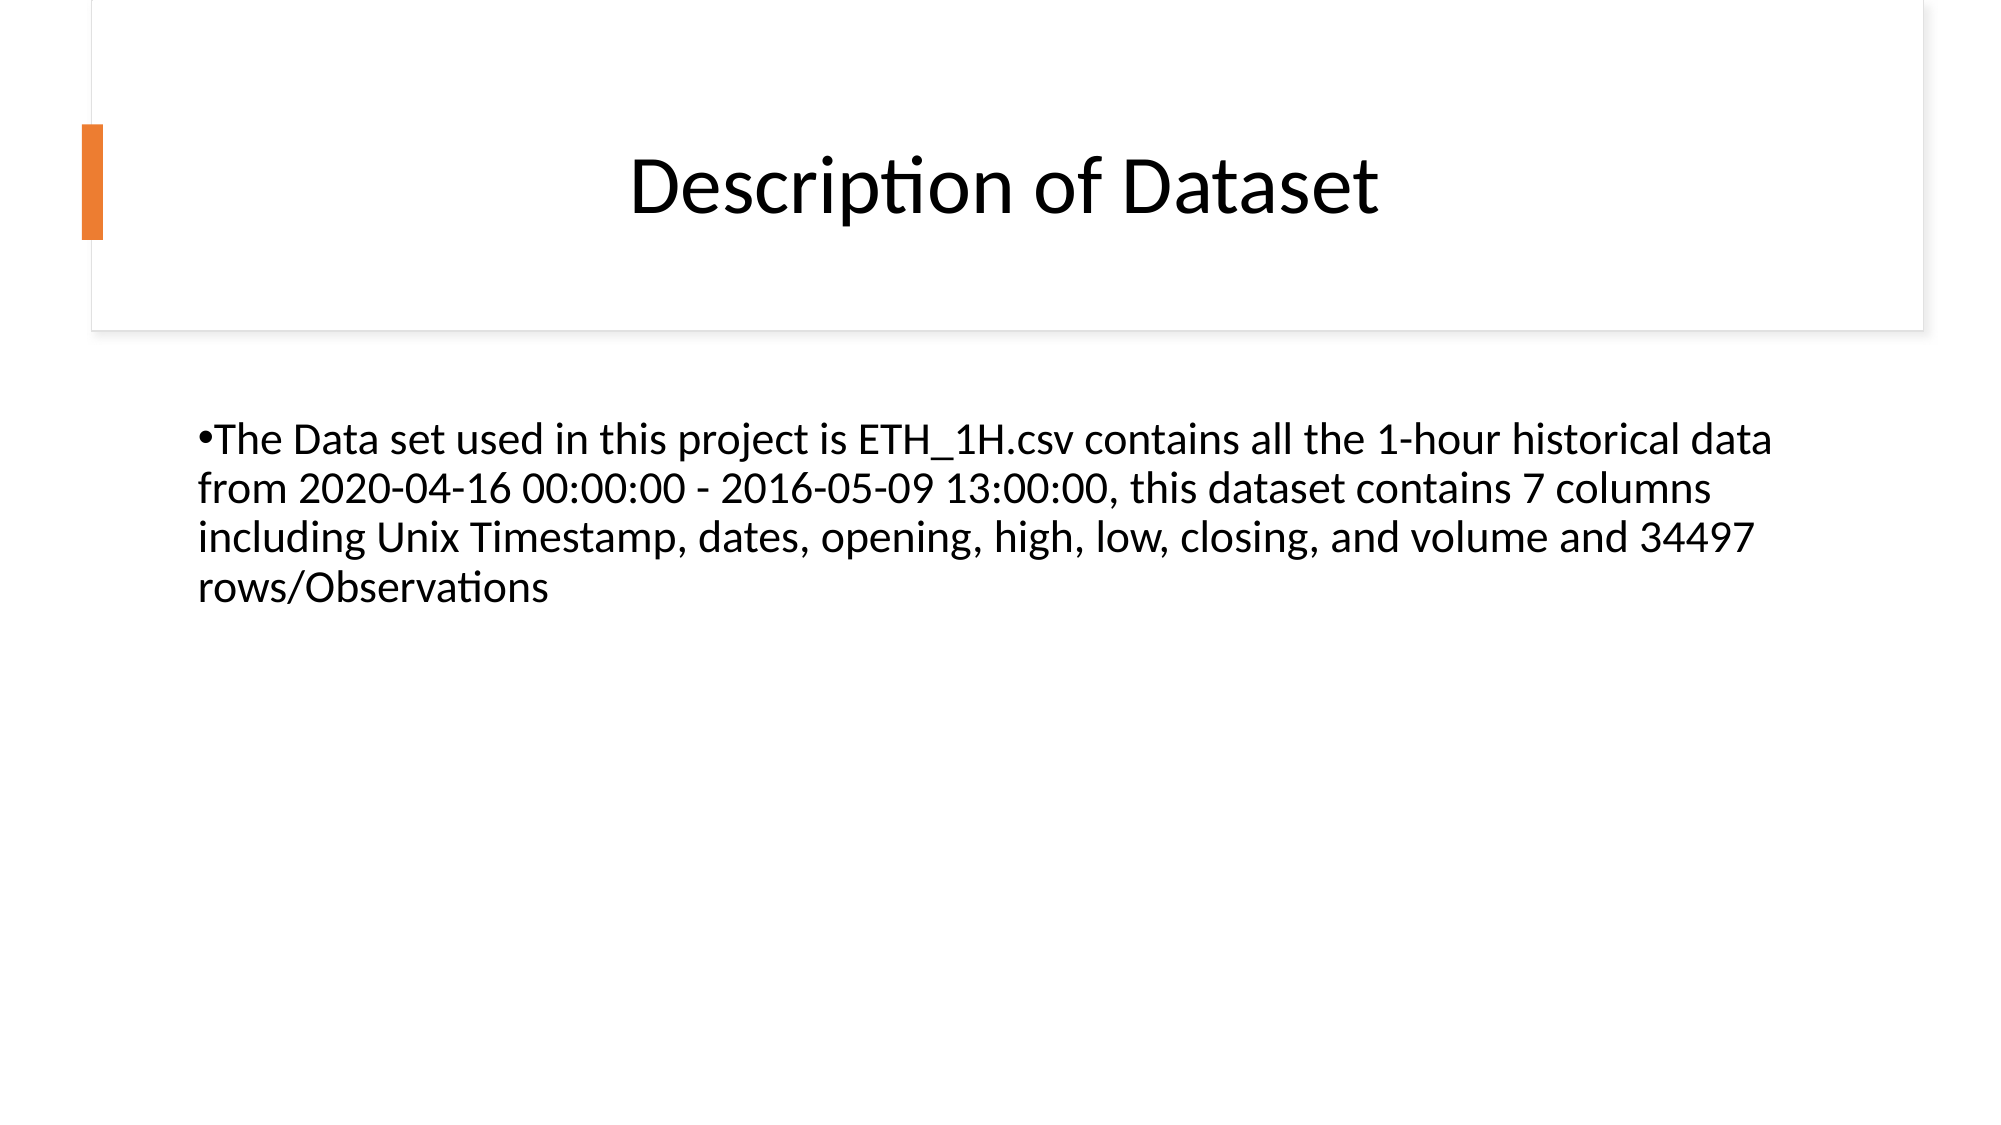

# Description of Dataset

The Data set used in this project is ETH_1H.csv contains all the 1-hour historical data from 2020-04-16 00:00:00 - 2016-05-09 13:00:00, this dataset contains 7 columns including Unix Timestamp, dates, opening, high, low, closing, and volume and 34497 rows/Observations